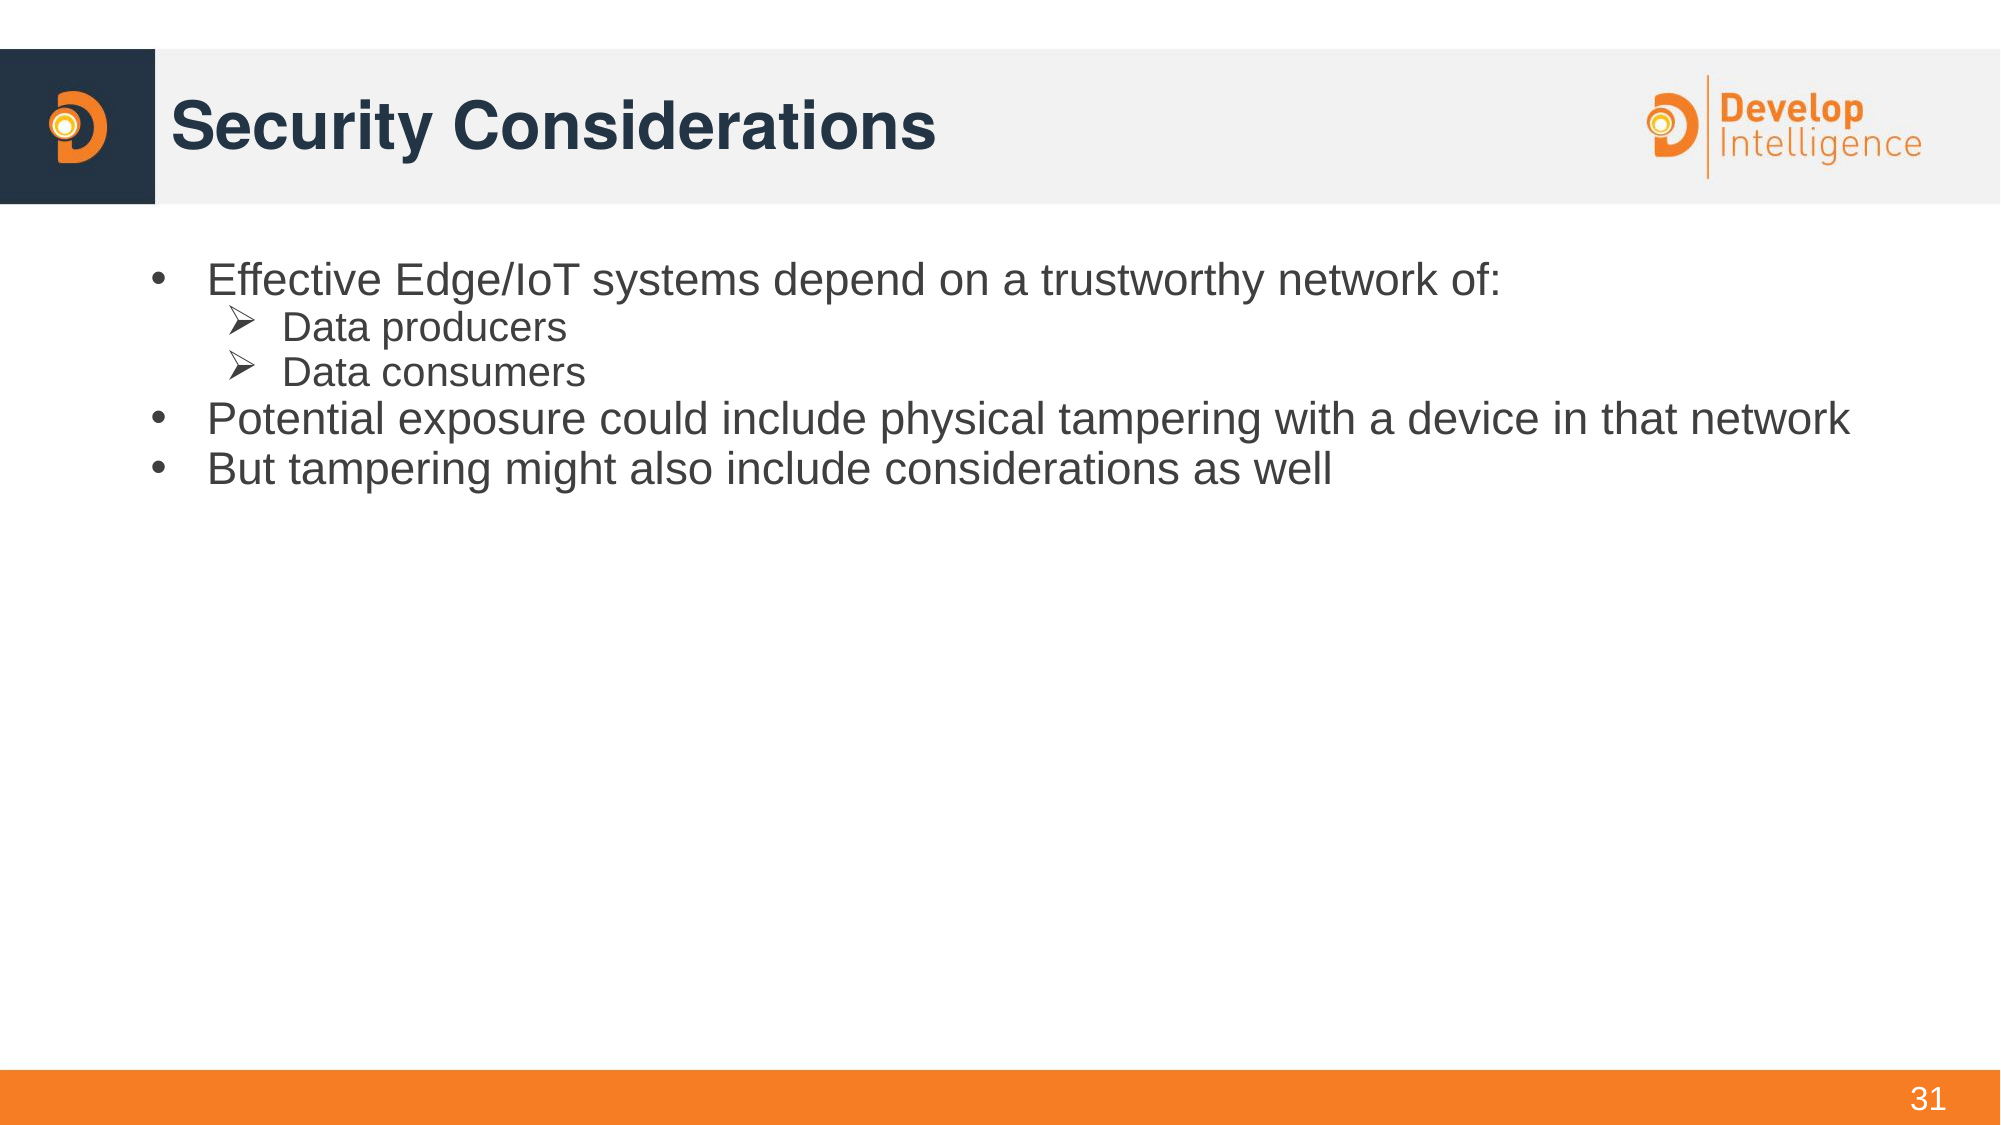

# Security Considerations
Effective Edge/IoT systems depend on a trustworthy network of:
Data producers
Data consumers
Potential exposure could include physical tampering with a device in that network
But tampering might also include considerations as well

31